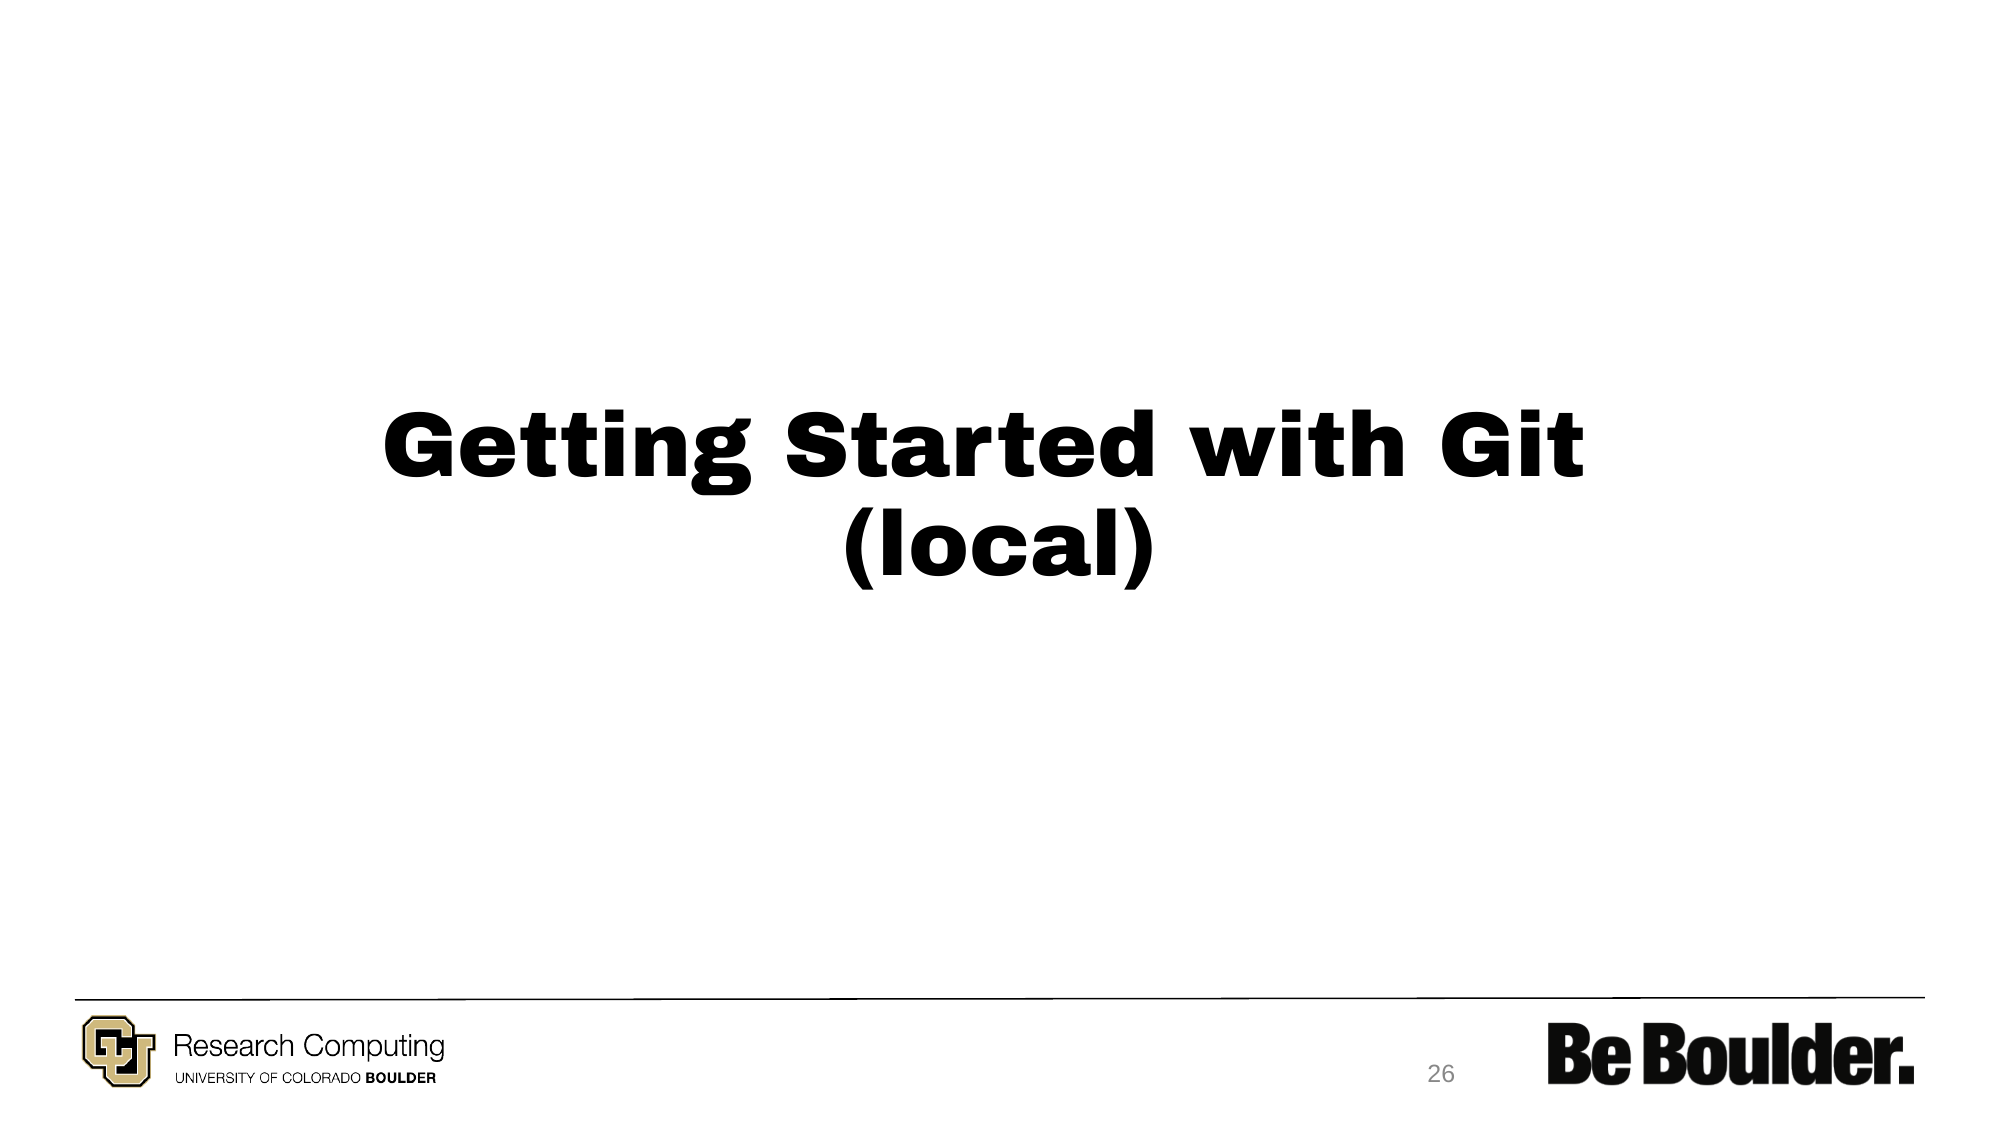

# Getting Started with Git
(local)
26